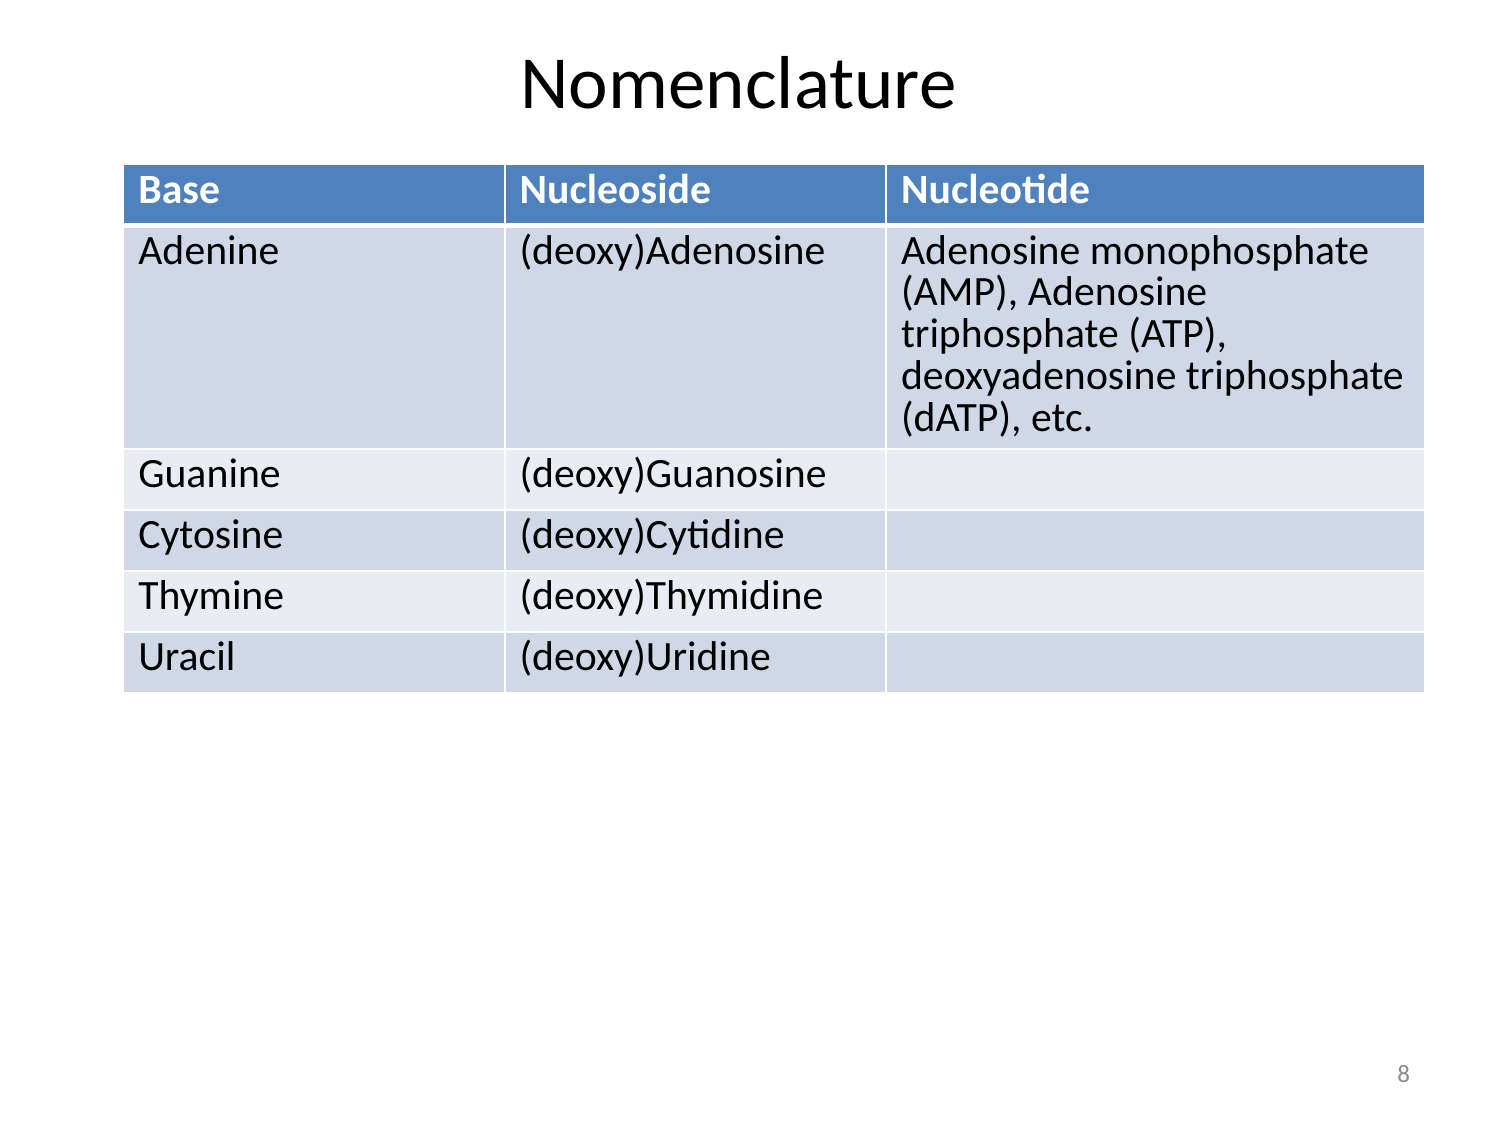

Nomenclature
| Base | Nucleoside | Nucleotide |
| --- | --- | --- |
| Adenine | (deoxy)Adenosine | Adenosine monophosphate (AMP), Adenosine triphosphate (ATP), deoxyadenosine triphosphate (dATP), etc. |
| Guanine | (deoxy)Guanosine |  |
| Cytosine | (deoxy)Cytidine |  |
| Thymine | (deoxy)Thymidine |  |
| Uracil | (deoxy)Uridine |  |
8